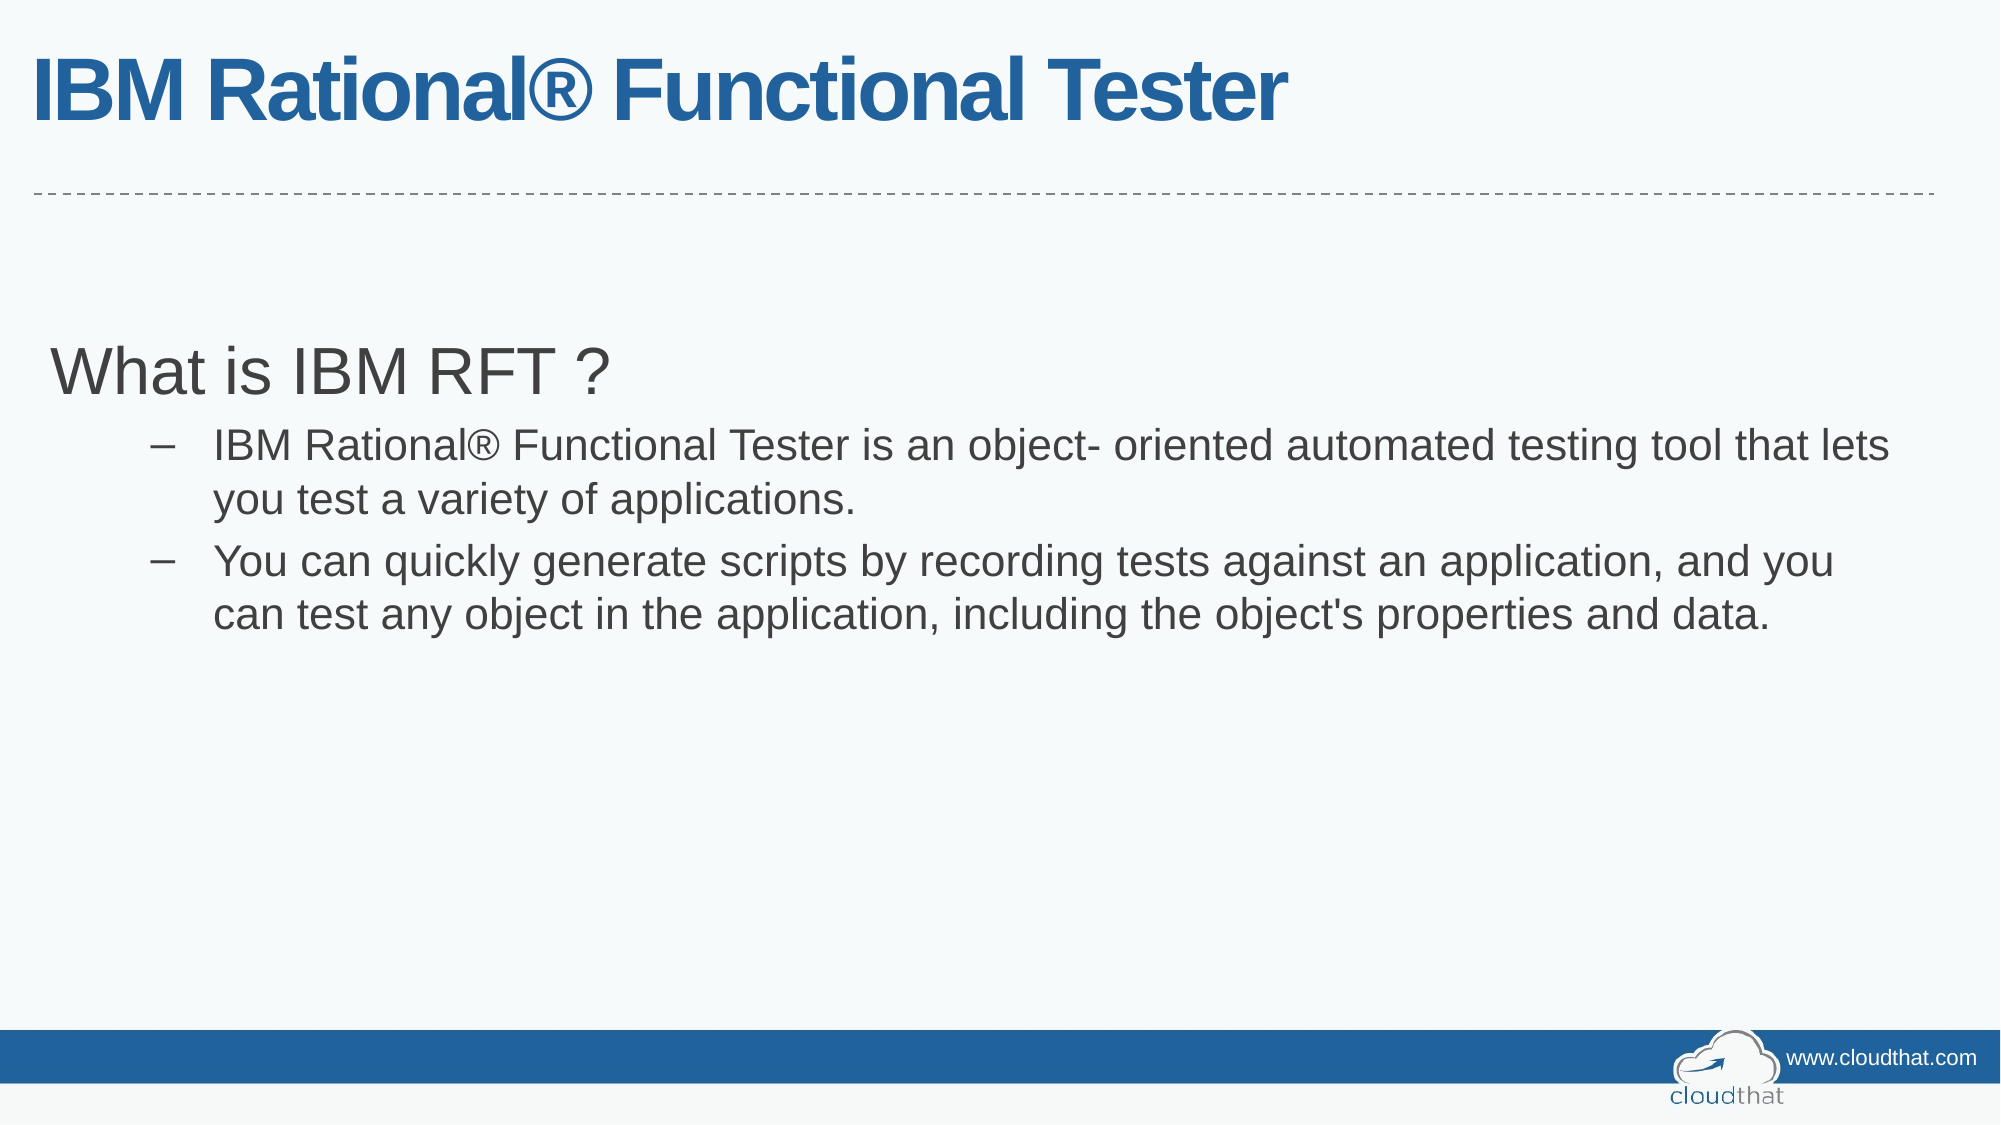

# IBM Rational® Functional Tester

What is IBM RFT ?
IBM Rational® Functional Tester is an object- oriented automated testing tool that lets you test a variety of applications.
You can quickly generate scripts by recording tests against an application, and you can test any object in the application, including the object's properties and data.